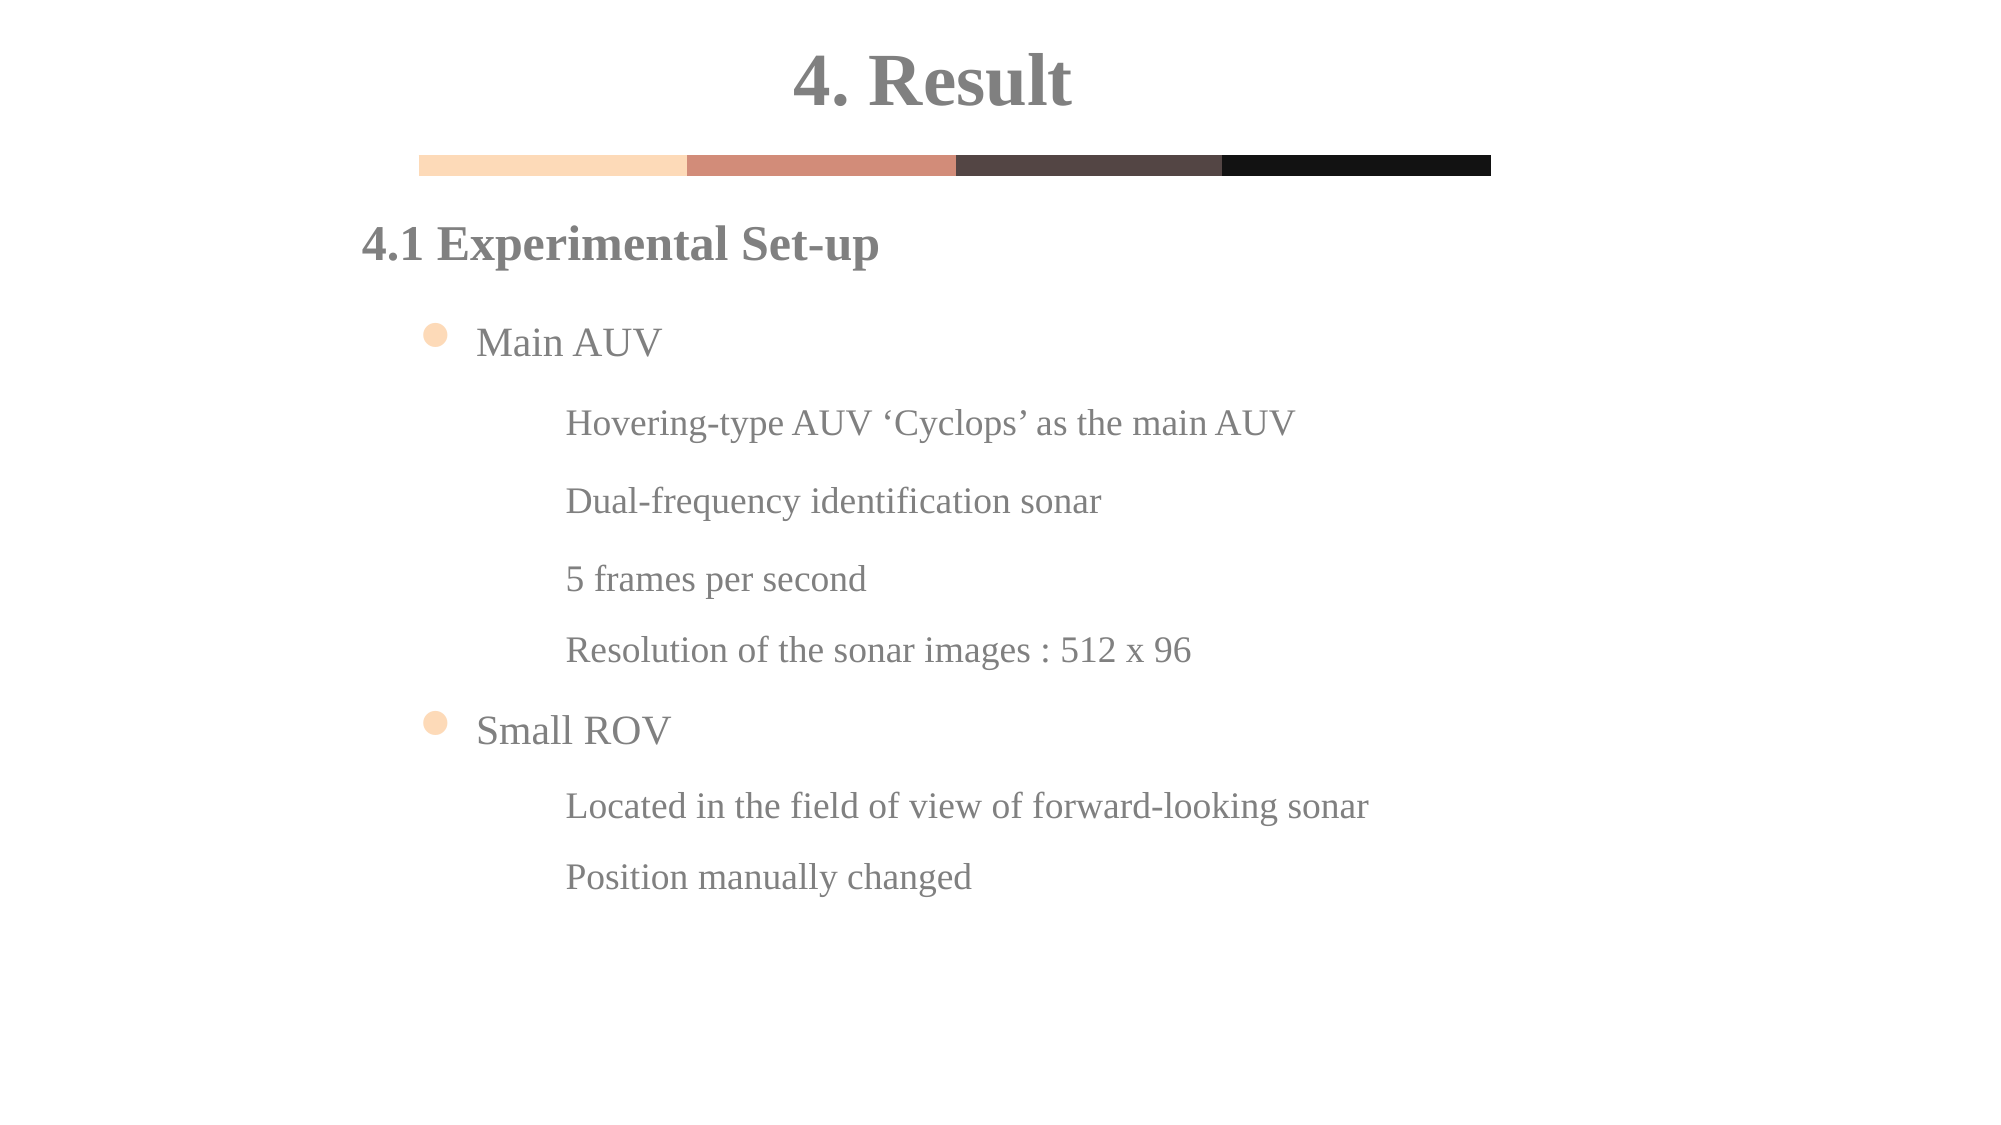

4. Result
4.1 Experimental Set-up
Main AUV
Hovering-type AUV ‘Cyclops’ as the main AUV
Dual-frequency identification sonar
5 frames per second
Resolution of the sonar images : 512 x 96
Small ROV
Located in the field of view of forward-looking sonar
Position manually changed